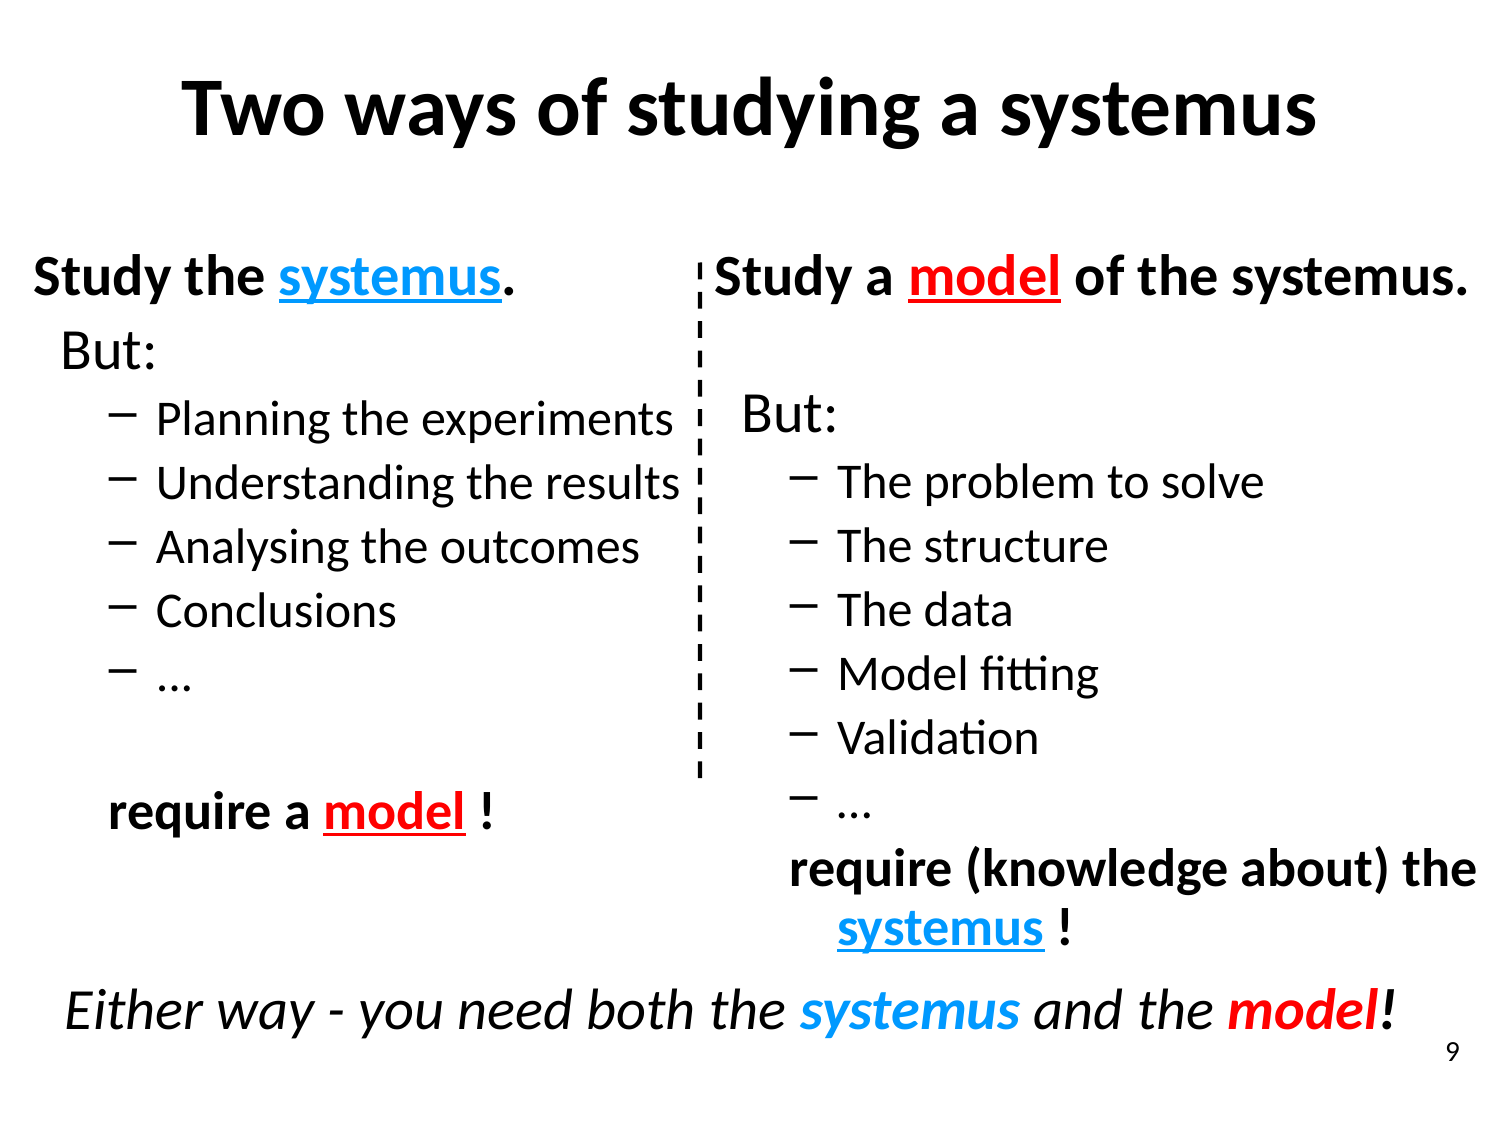

Two ways of studying a systemus
Study the systemus.
  But:
Planning the experiments
Understanding the results
Analysing the outcomes
Conclusions
...

require a model !
Study a model of the systemus.
  But:
The problem to solve
The structure
The data
Model fitting
Validation
…
require (knowledge about) the systemus !

Either way - you need both the systemus and the model!
9